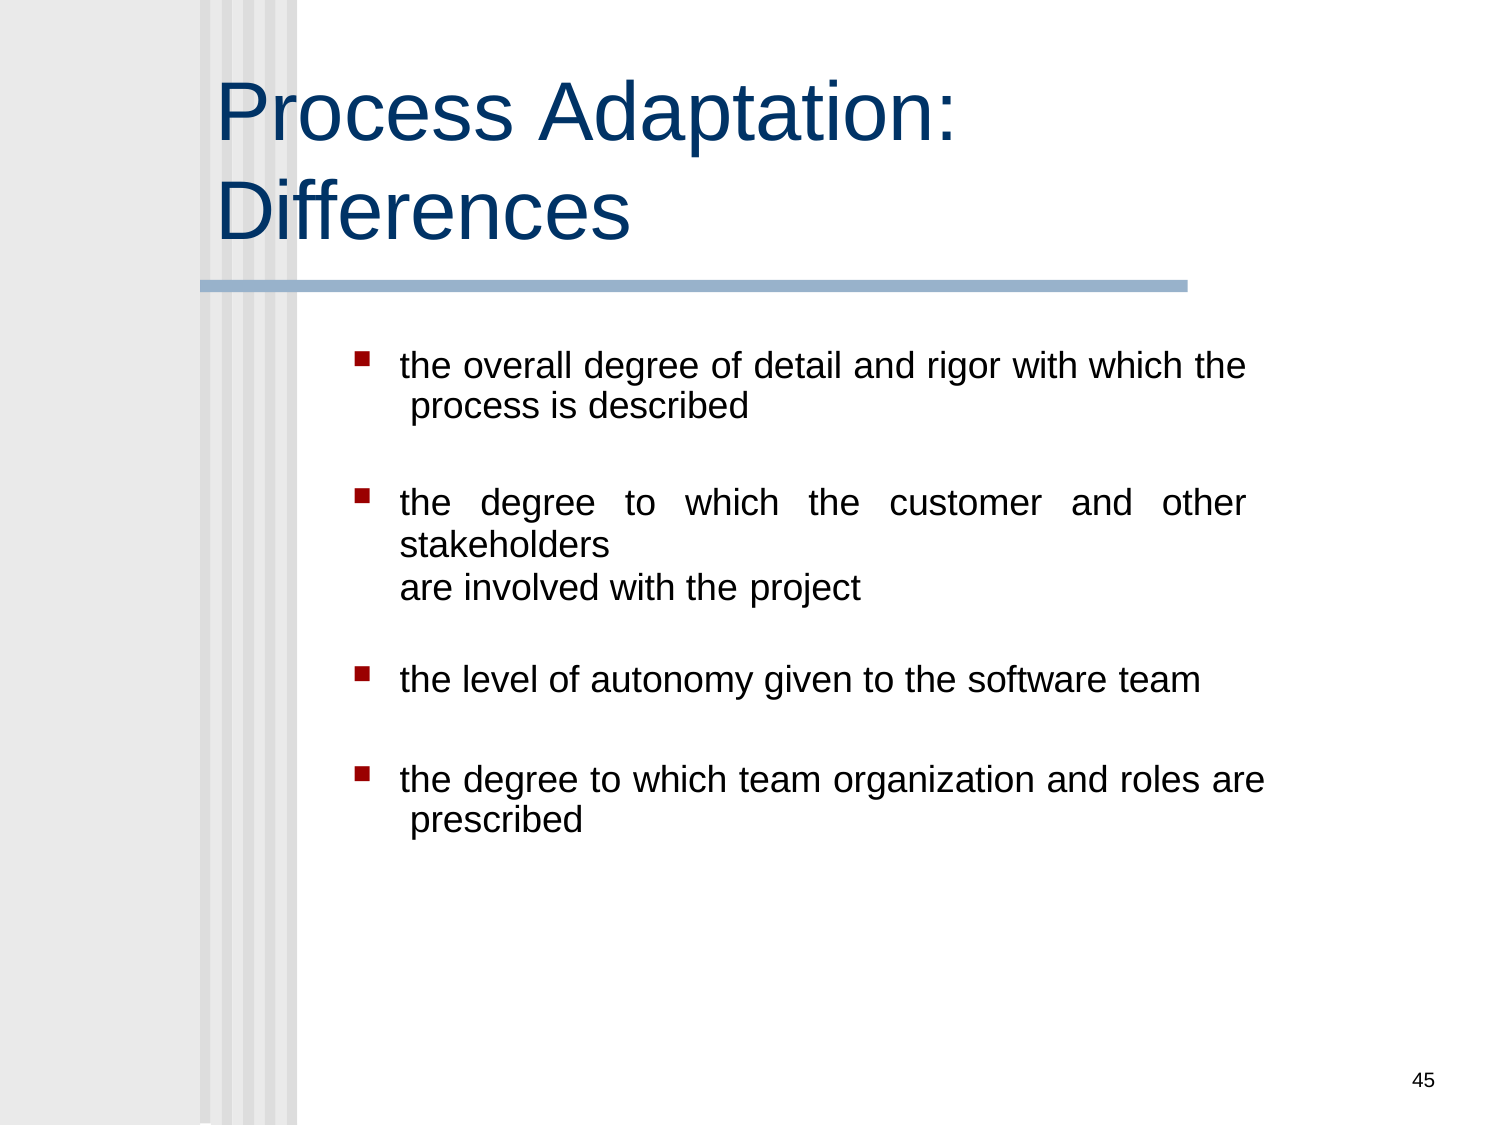

# Process Adaptation:  Differences
the overall degree of detail and rigor with which the  process is described

the degree to which the customer and other stakeholders
are involved with the project

the level of autonomy given to the software team

the degree to which team organization and roles are  prescribed
45